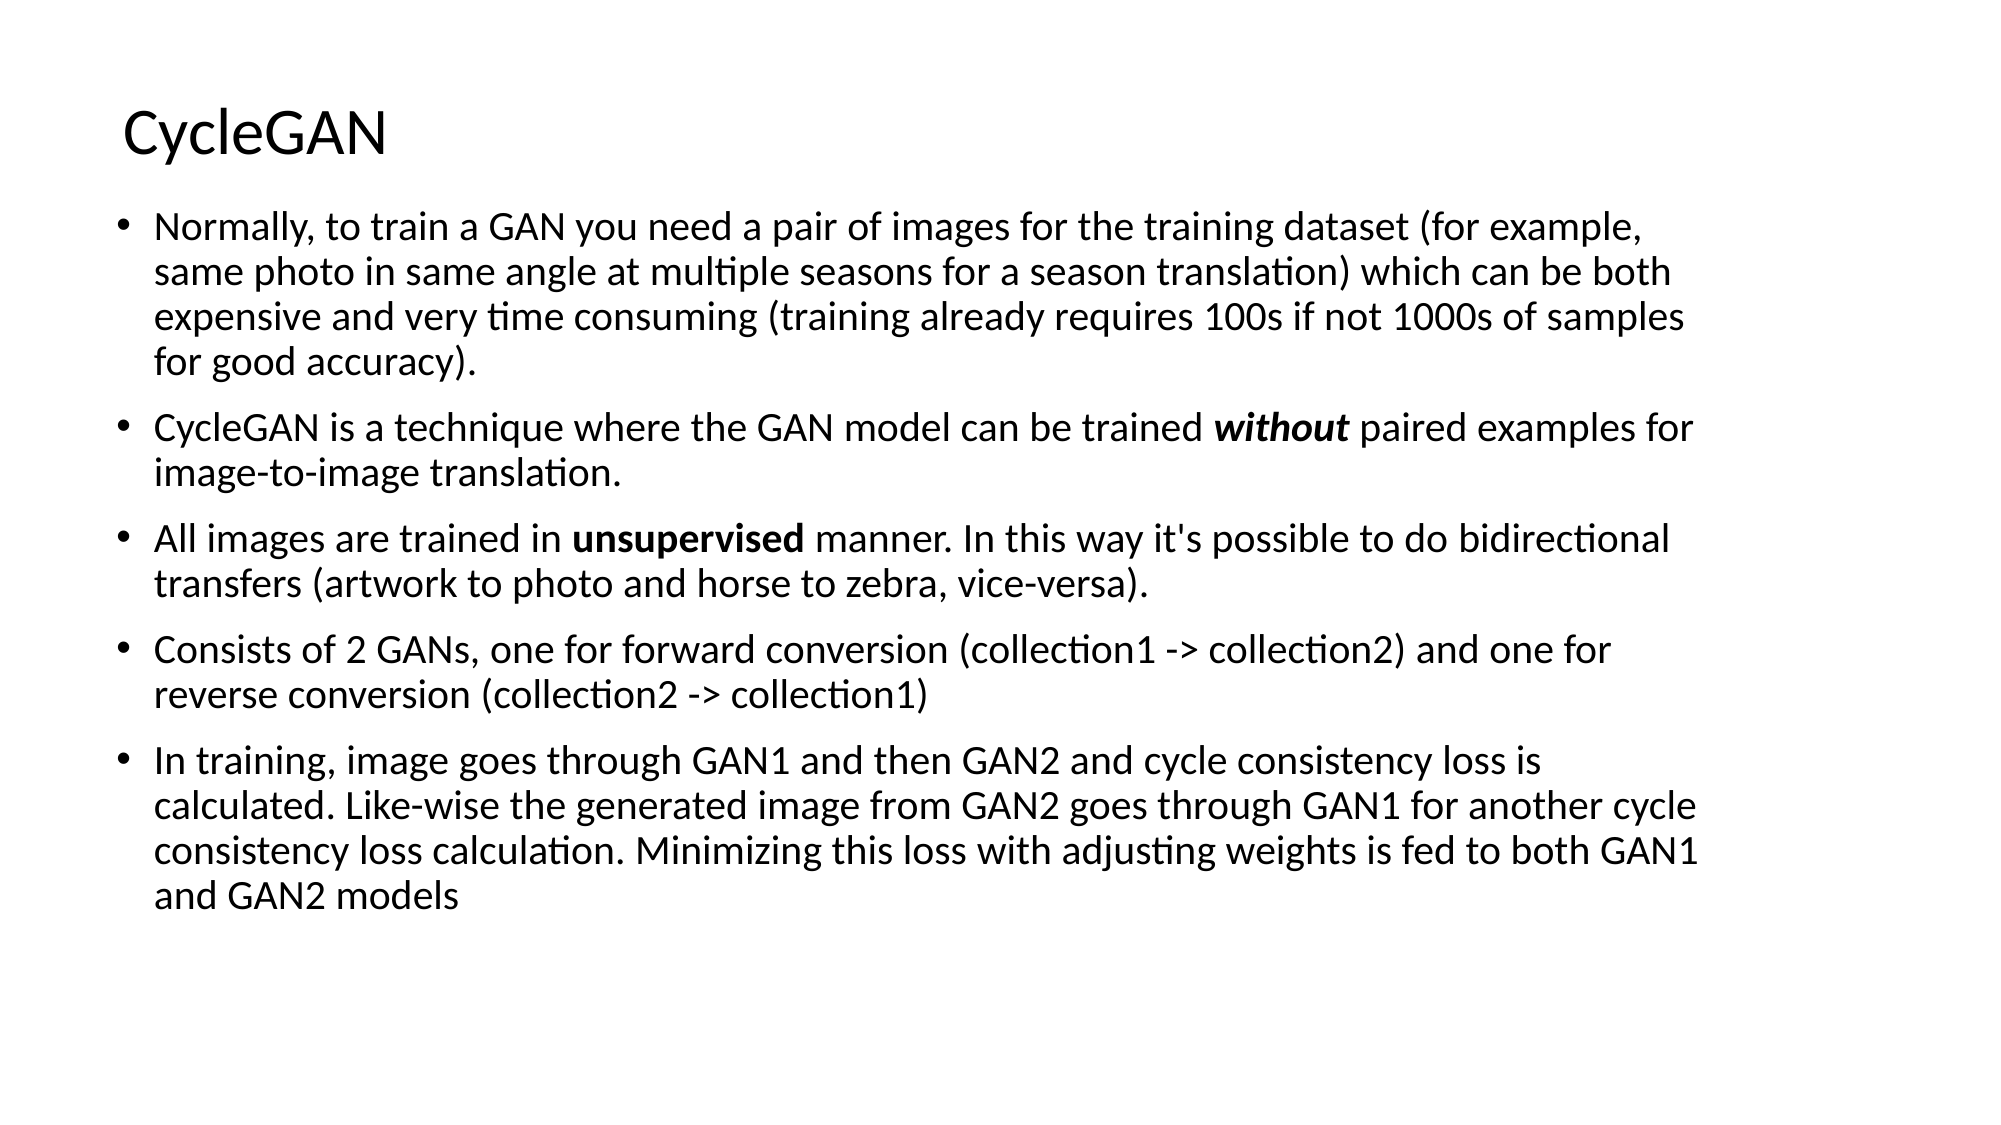

# CycleGAN
Normally, to train a GAN you need a pair of images for the training dataset (for example, same photo in same angle at multiple seasons for a season translation) which can be both expensive and very time consuming (training already requires 100s if not 1000s of samples for good accuracy).
CycleGAN is a technique where the GAN model can be trained without paired examples for image-to-image translation.
All images are trained in unsupervised manner. In this way it's possible to do bidirectional transfers (artwork to photo and horse to zebra, vice-versa).
Consists of 2 GANs, one for forward conversion (collection1 -> collection2) and one for reverse conversion (collection2 -> collection1)
In training, image goes through GAN1 and then GAN2 and cycle consistency loss is calculated. Like-wise the generated image from GAN2 goes through GAN1 for another cycle consistency loss calculation. Minimizing this loss with adjusting weights is fed to both GAN1 and GAN2 models